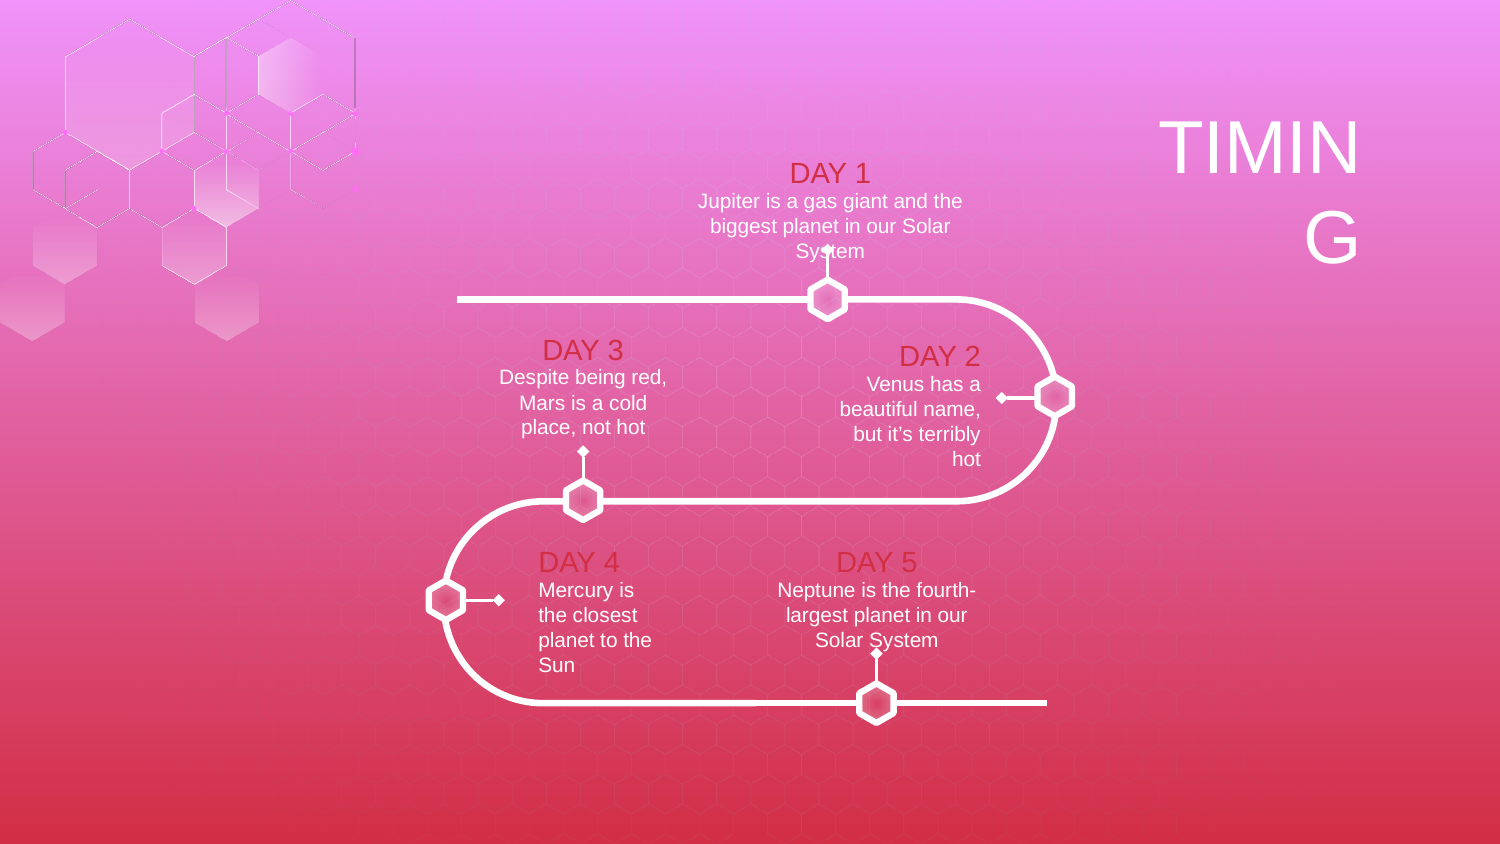

# TIMING
DAY 1
Jupiter is a gas giant and the biggest planet in our Solar System

DAY 3
DAY 2
Despite being red, Mars is a cold place, not hot
Venus has a beautiful name, but it’s terribly hot

DAY 4
DAY 5
Mercury is the closest planet to the Sun

Neptune is the fourth-largest planet in our Solar System